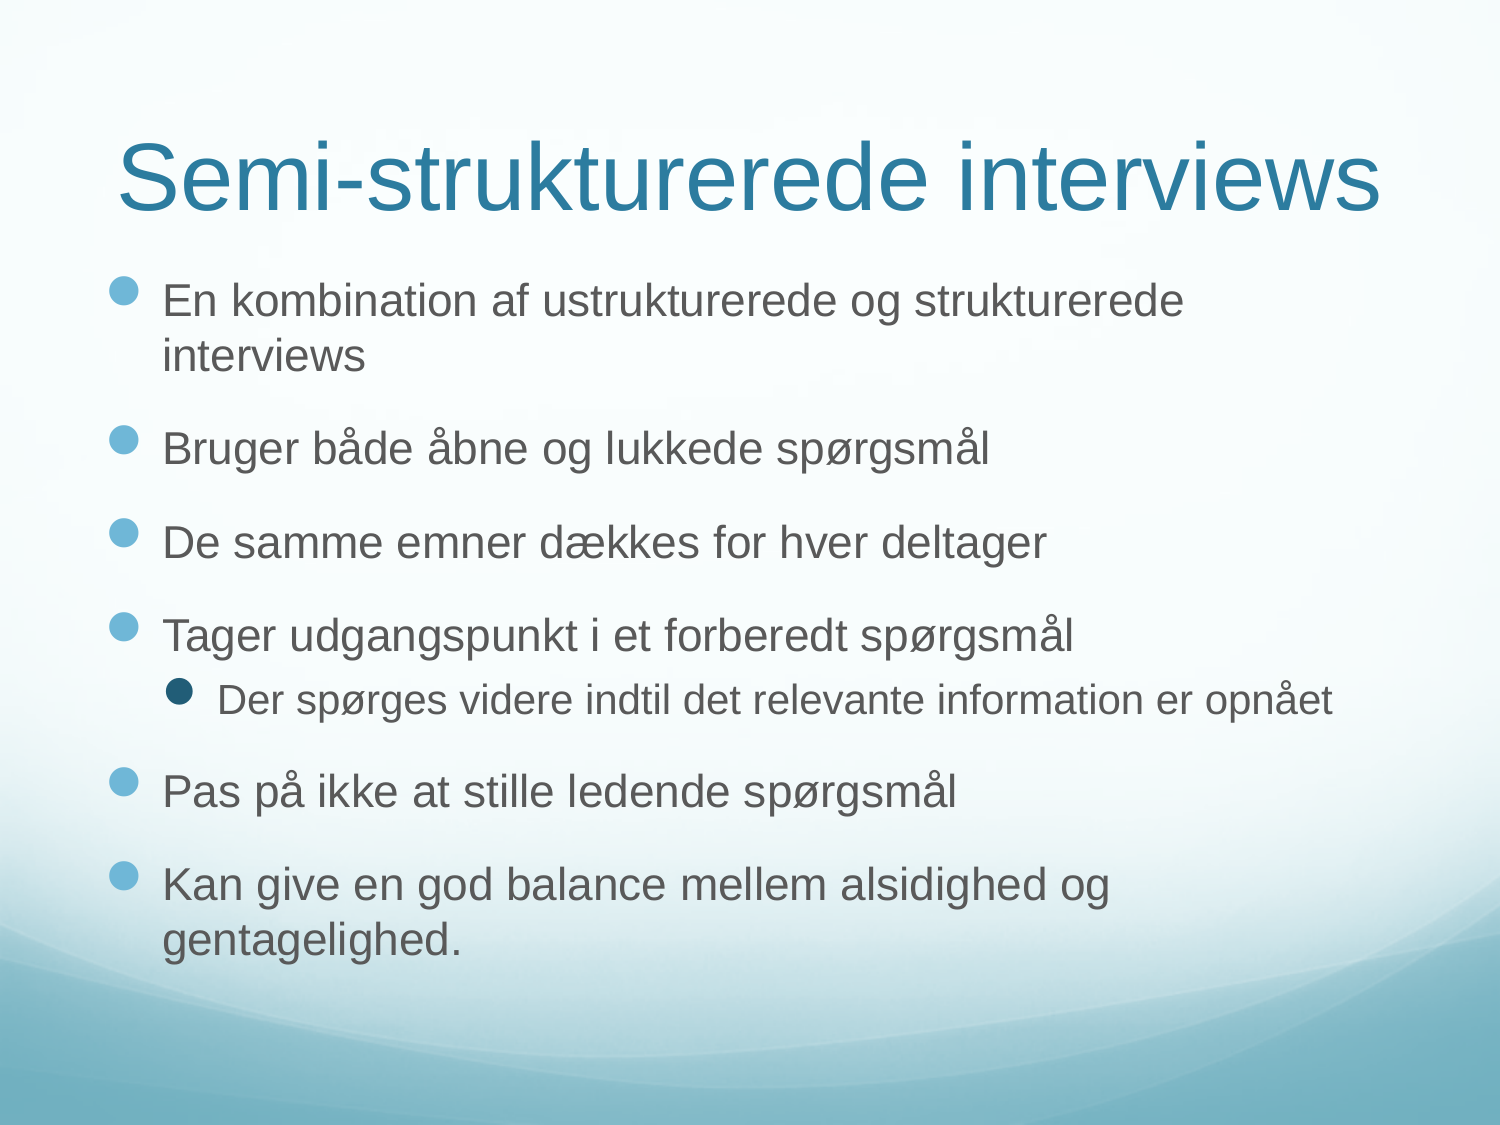

# Semi-strukturerede interviews
En kombination af ustrukturerede og strukturerede interviews
Bruger både åbne og lukkede spørgsmål
De samme emner dækkes for hver deltager
Tager udgangspunkt i et forberedt spørgsmål
Der spørges videre indtil det relevante information er opnået
Pas på ikke at stille ledende spørgsmål
Kan give en god balance mellem alsidighed og gentagelighed.